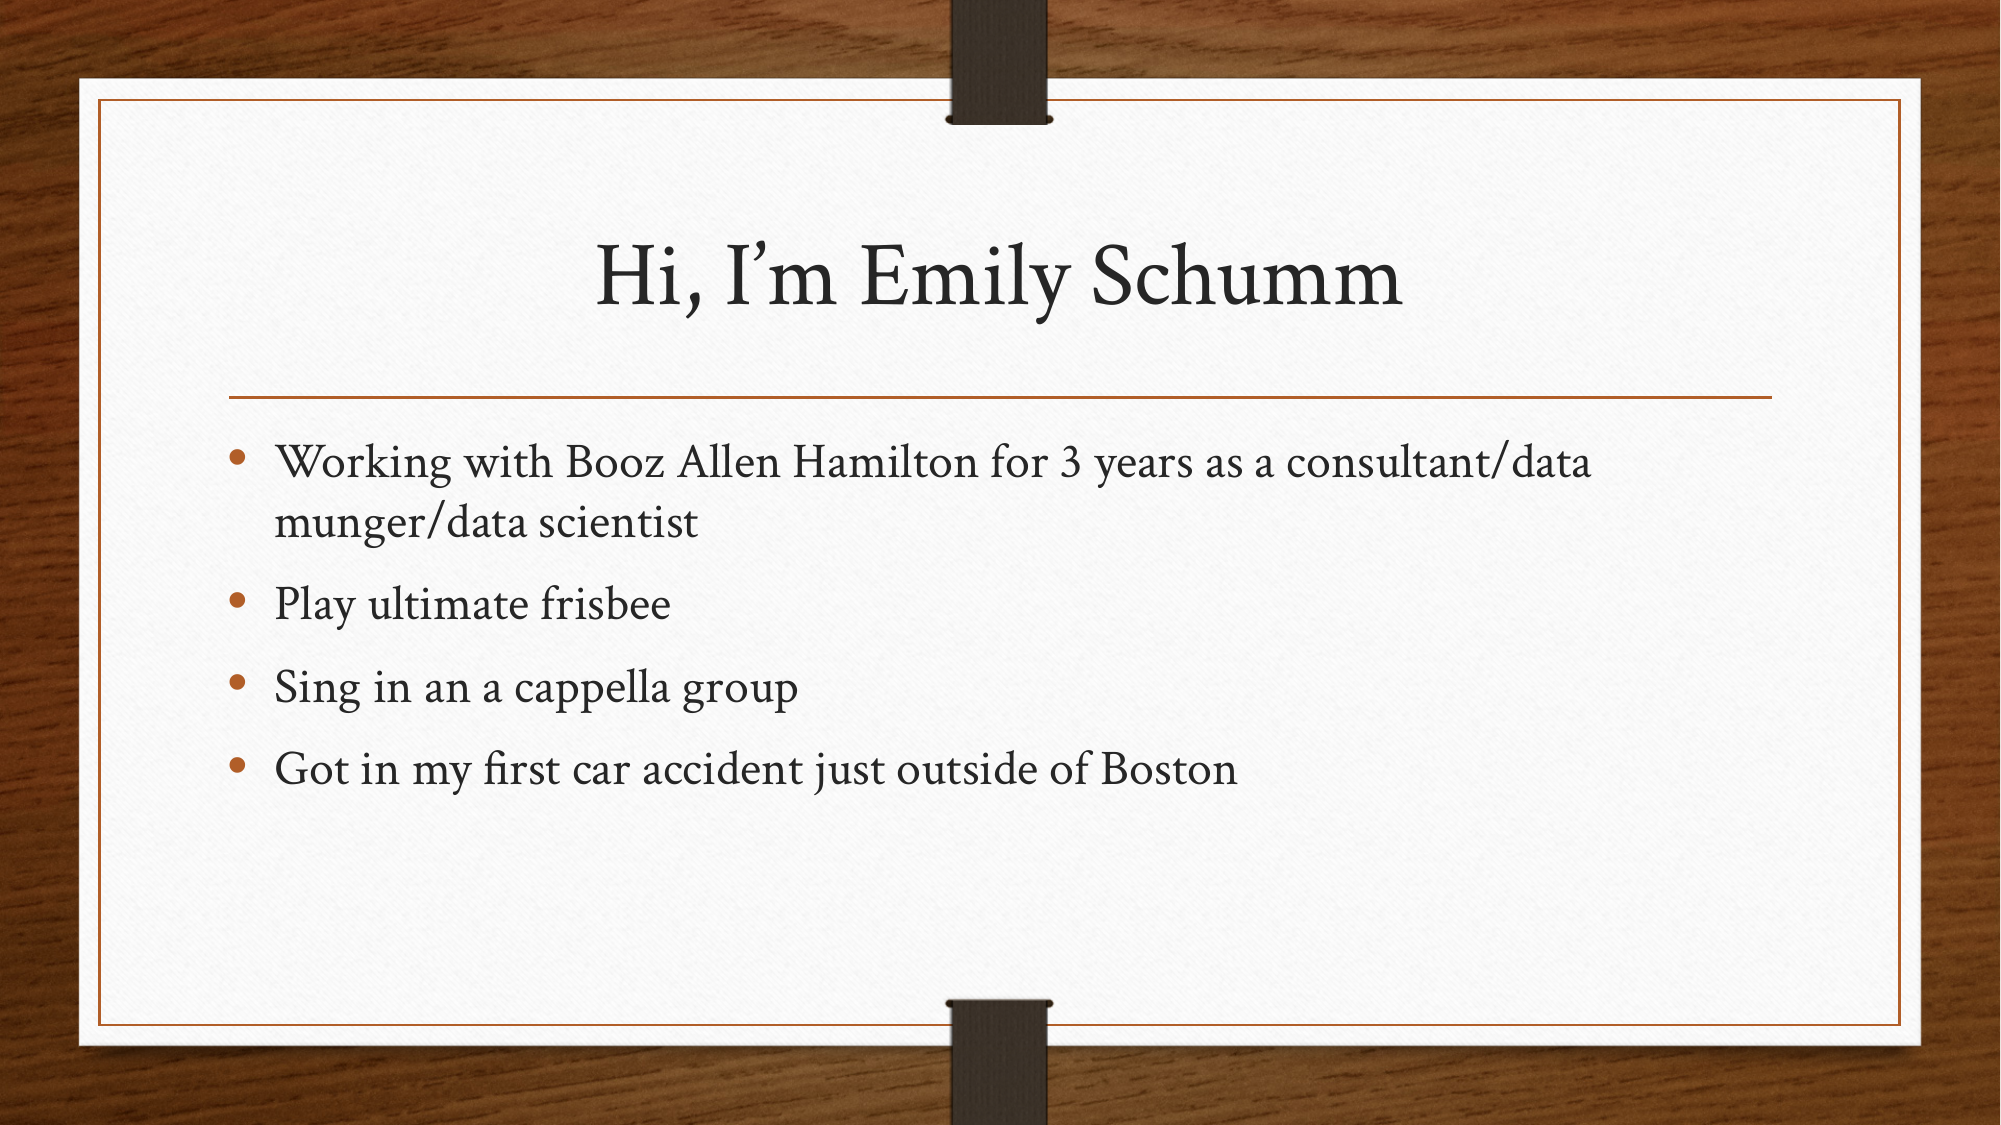

# Hi, I’m Emily Schumm
Working with Booz Allen Hamilton for 3 years as a consultant/data munger/data scientist
Play ultimate frisbee
Sing in an a cappella group
Got in my first car accident just outside of Boston